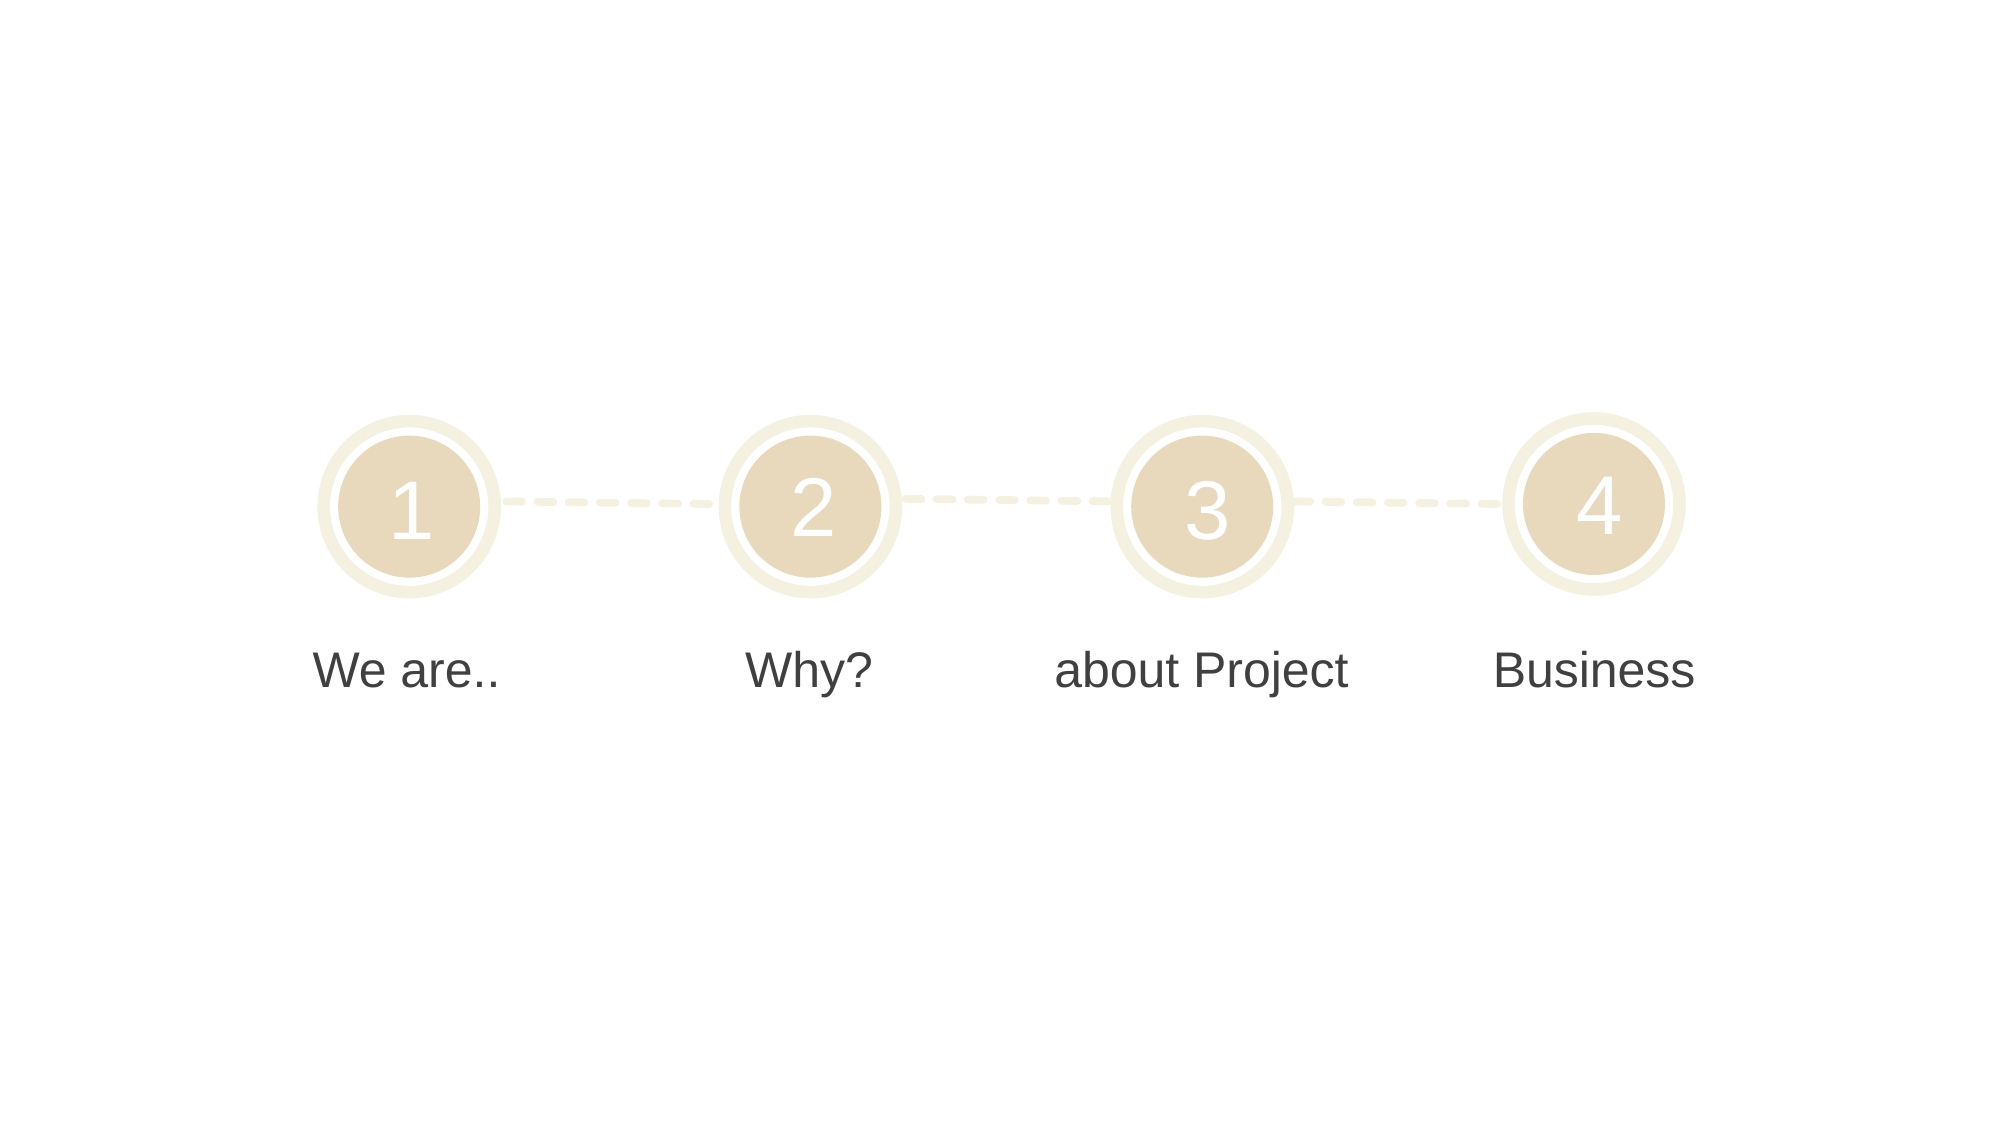

2

4
1
3
We are..
Why?
about Project
Business